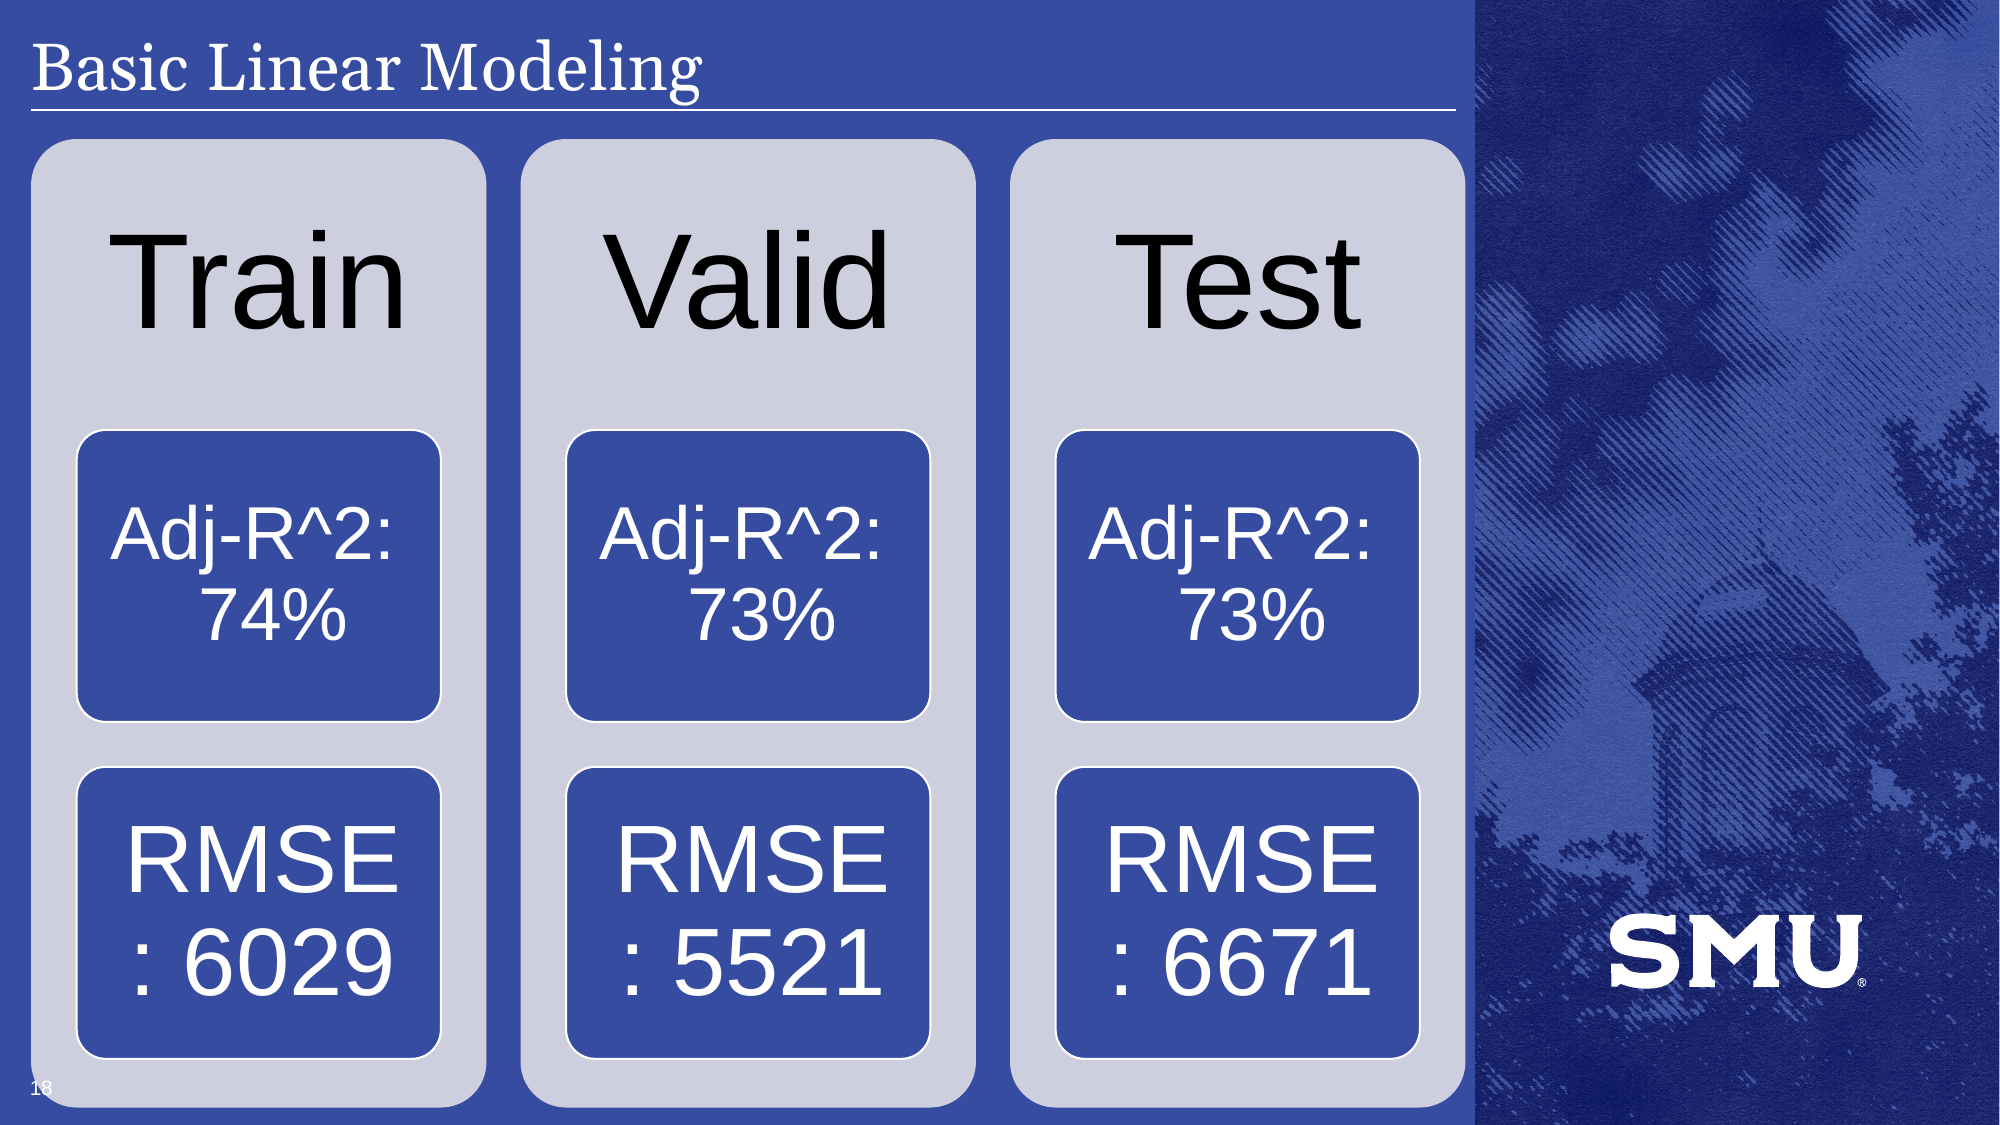

# Basic Linear Modeling
Train
Adj-R^2:   74%
RMSE: 6029
Valid
Adj-R^2:   73%
RMSE: 5521
Test
Adj-R^2:   73%
RMSE: 6671
18